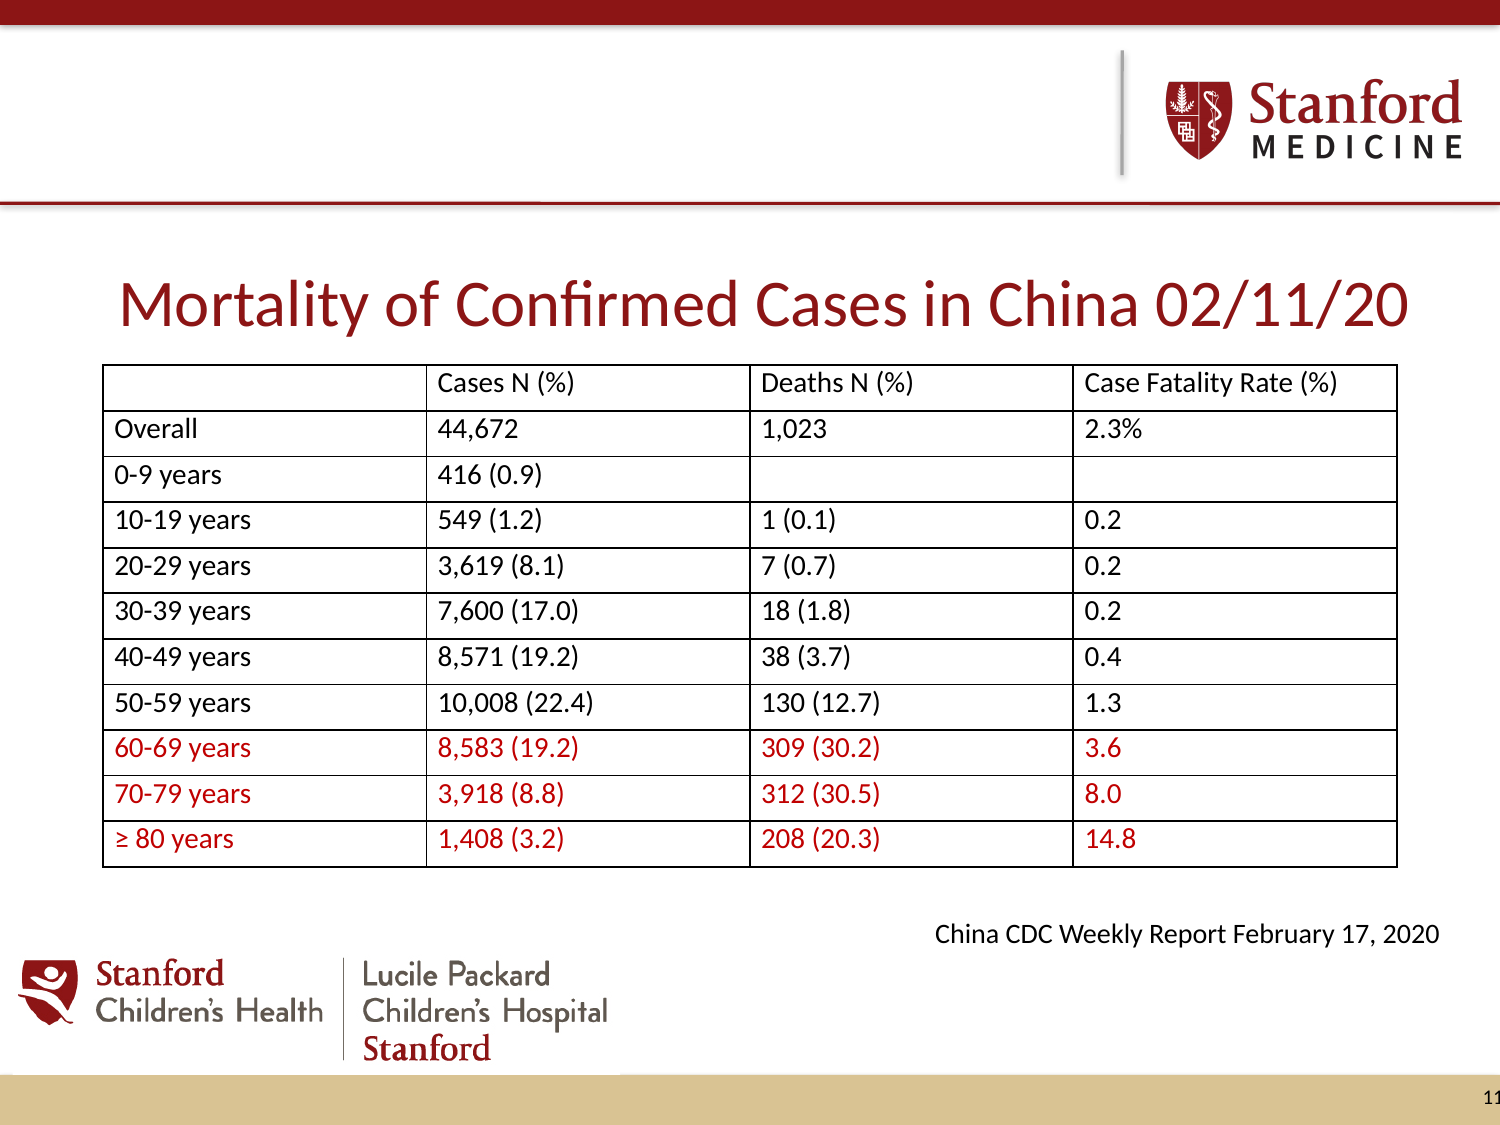

# Mortality of Confirmed Cases in China 02/11/20
|  | Cases N (%) | Deaths N (%) | Case Fatality Rate (%) |
| --- | --- | --- | --- |
| Overall | 44,672 | 1,023 | 2.3% |
| 0-9 years | 416 (0.9) |  |  |
| 10-19 years | 549 (1.2) | 1 (0.1) | 0.2 |
| 20-29 years | 3,619 (8.1) | 7 (0.7) | 0.2 |
| 30-39 years | 7,600 (17.0) | 18 (1.8) | 0.2 |
| 40-49 years | 8,571 (19.2) | 38 (3.7) | 0.4 |
| 50-59 years | 10,008 (22.4) | 130 (12.7) | 1.3 |
| 60-69 years | 8,583 (19.2) | 309 (30.2) | 3.6 |
| 70-79 years | 3,918 (8.8) | 312 (30.5) | 8.0 |
| ≥ 80 years | 1,408 (3.2) | 208 (20.3) | 14.8 |
China CDC Weekly Report February 17, 2020